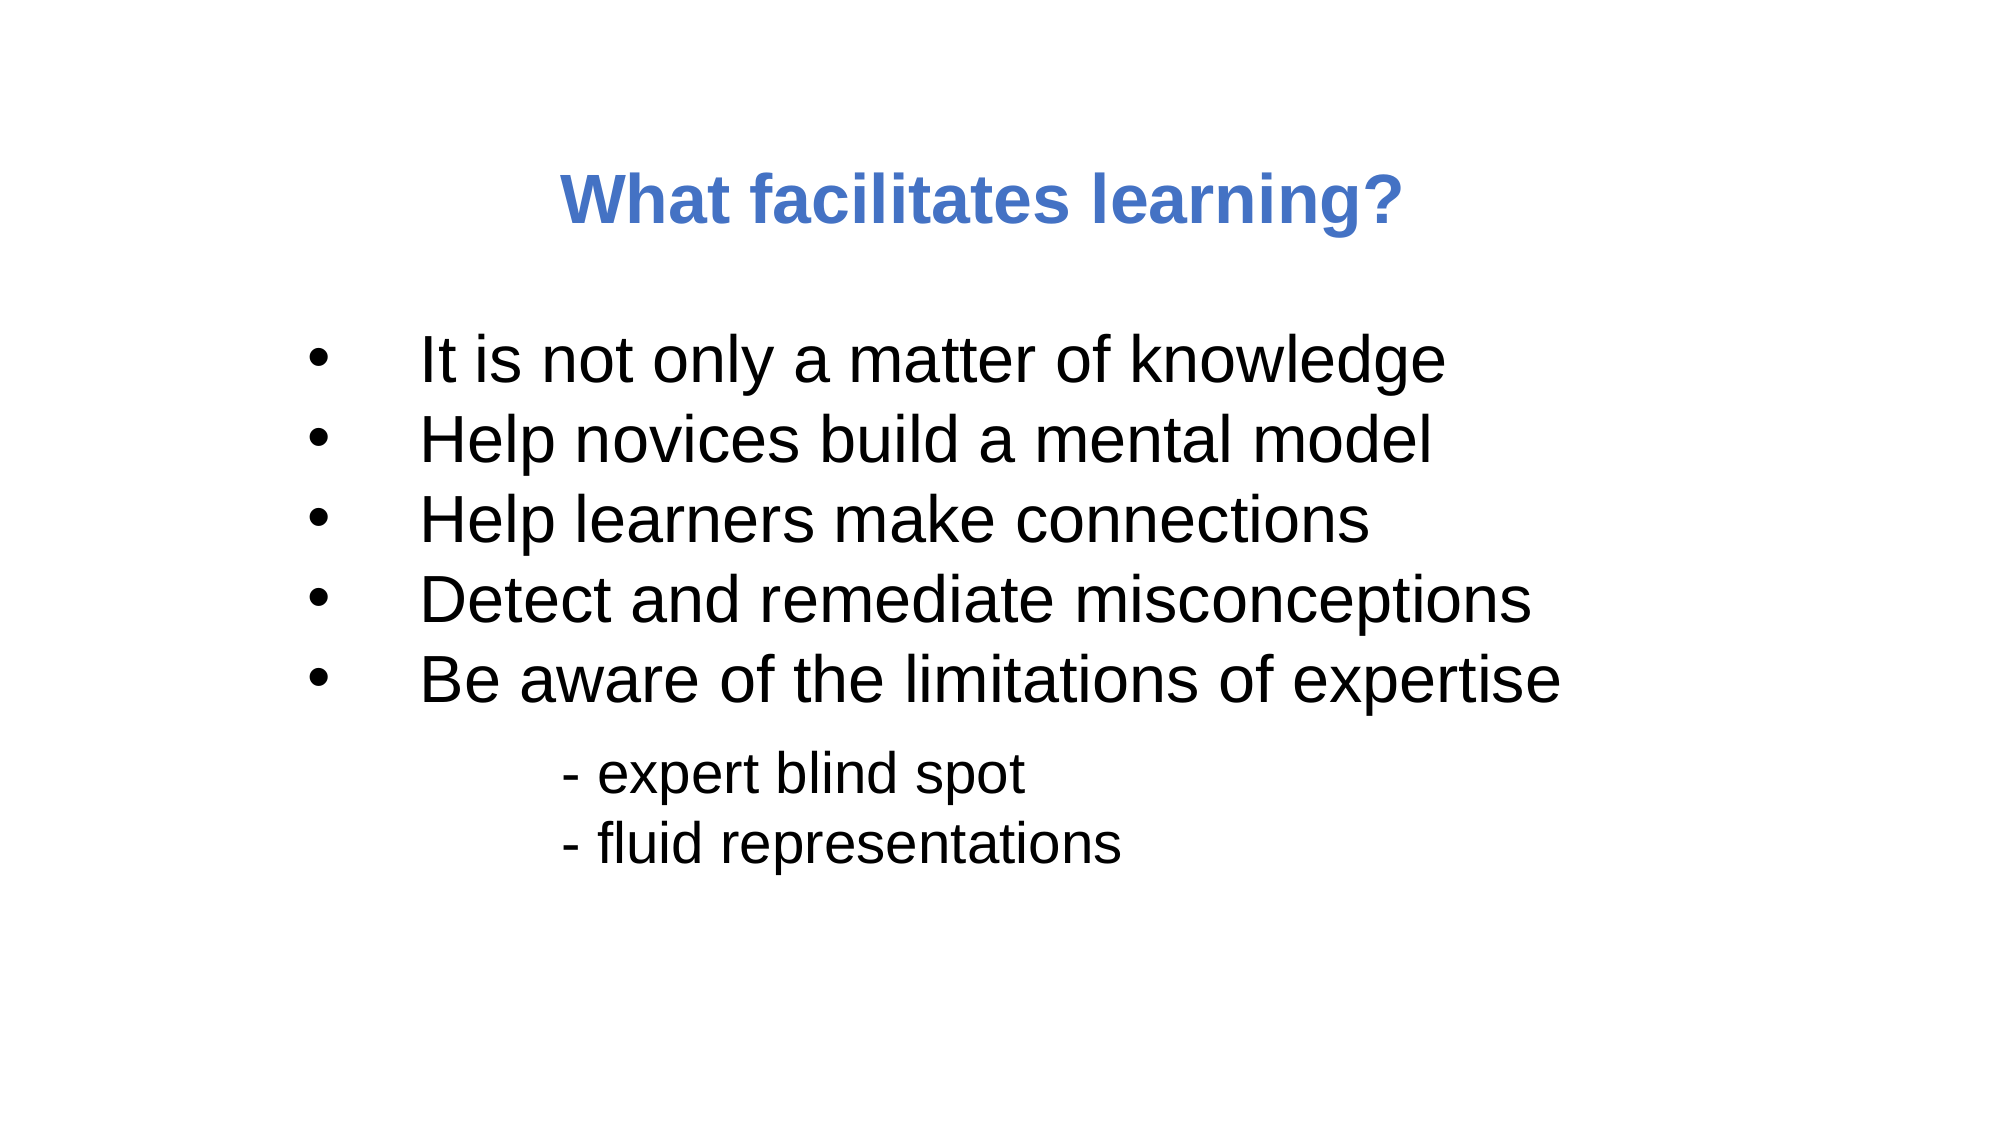

What facilitates learning?
It is not only a matter of knowledge
Help novices build a mental model
Help learners make connections
Detect and remediate misconceptions
Be aware of the limitations of expertise
- expert blind spot
- fluid representations